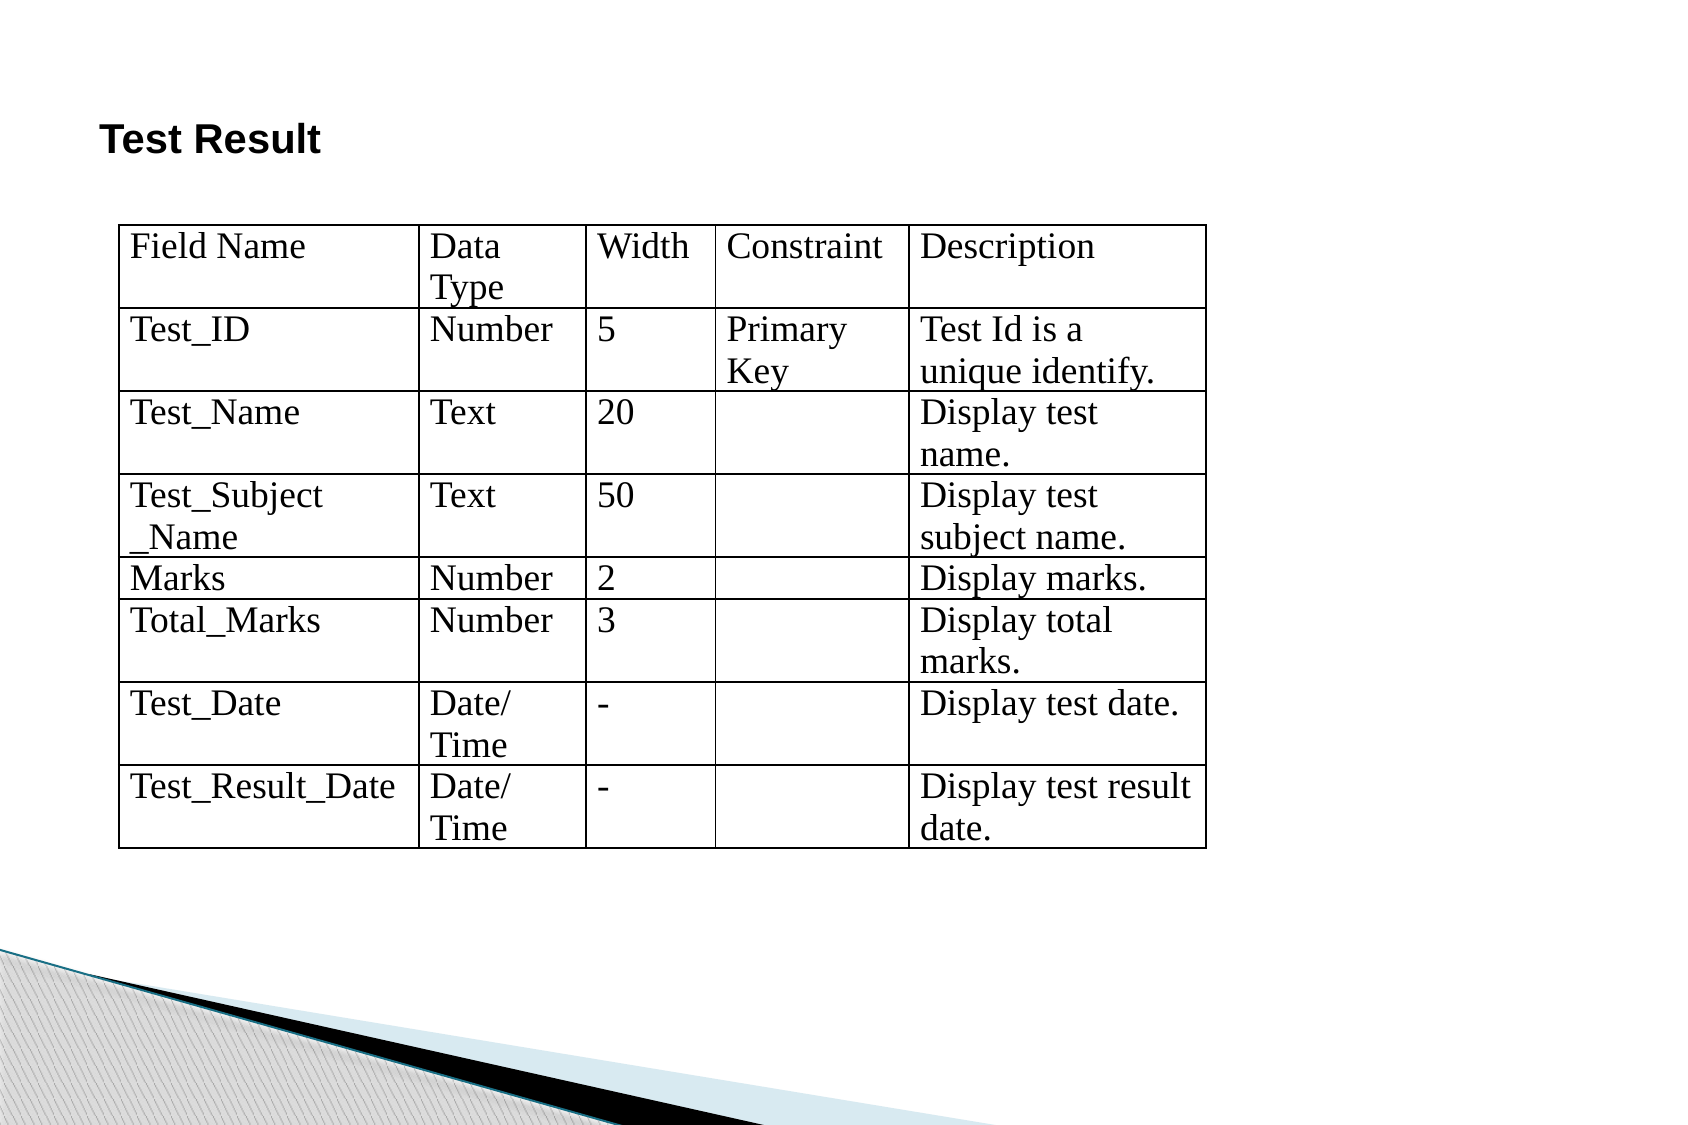

# Test Result
| Field Name | Data Type | Width | Constraint | Description |
| --- | --- | --- | --- | --- |
| Test\_ID | Number | 5 | Primary Key | Test Id is a unique identify. |
| Test\_Name | Text | 20 |  | Display test name. |
| Test\_Subject \_Name | Text | 50 |  | Display test subject name. |
| Marks | Number | 2 |  | Display marks. |
| Total\_Marks | Number | 3 |  | Display total marks. |
| Test\_Date | Date/Time | - |  | Display test date. |
| Test\_Result\_Date | Date/Time | - |  | Display test result date. |